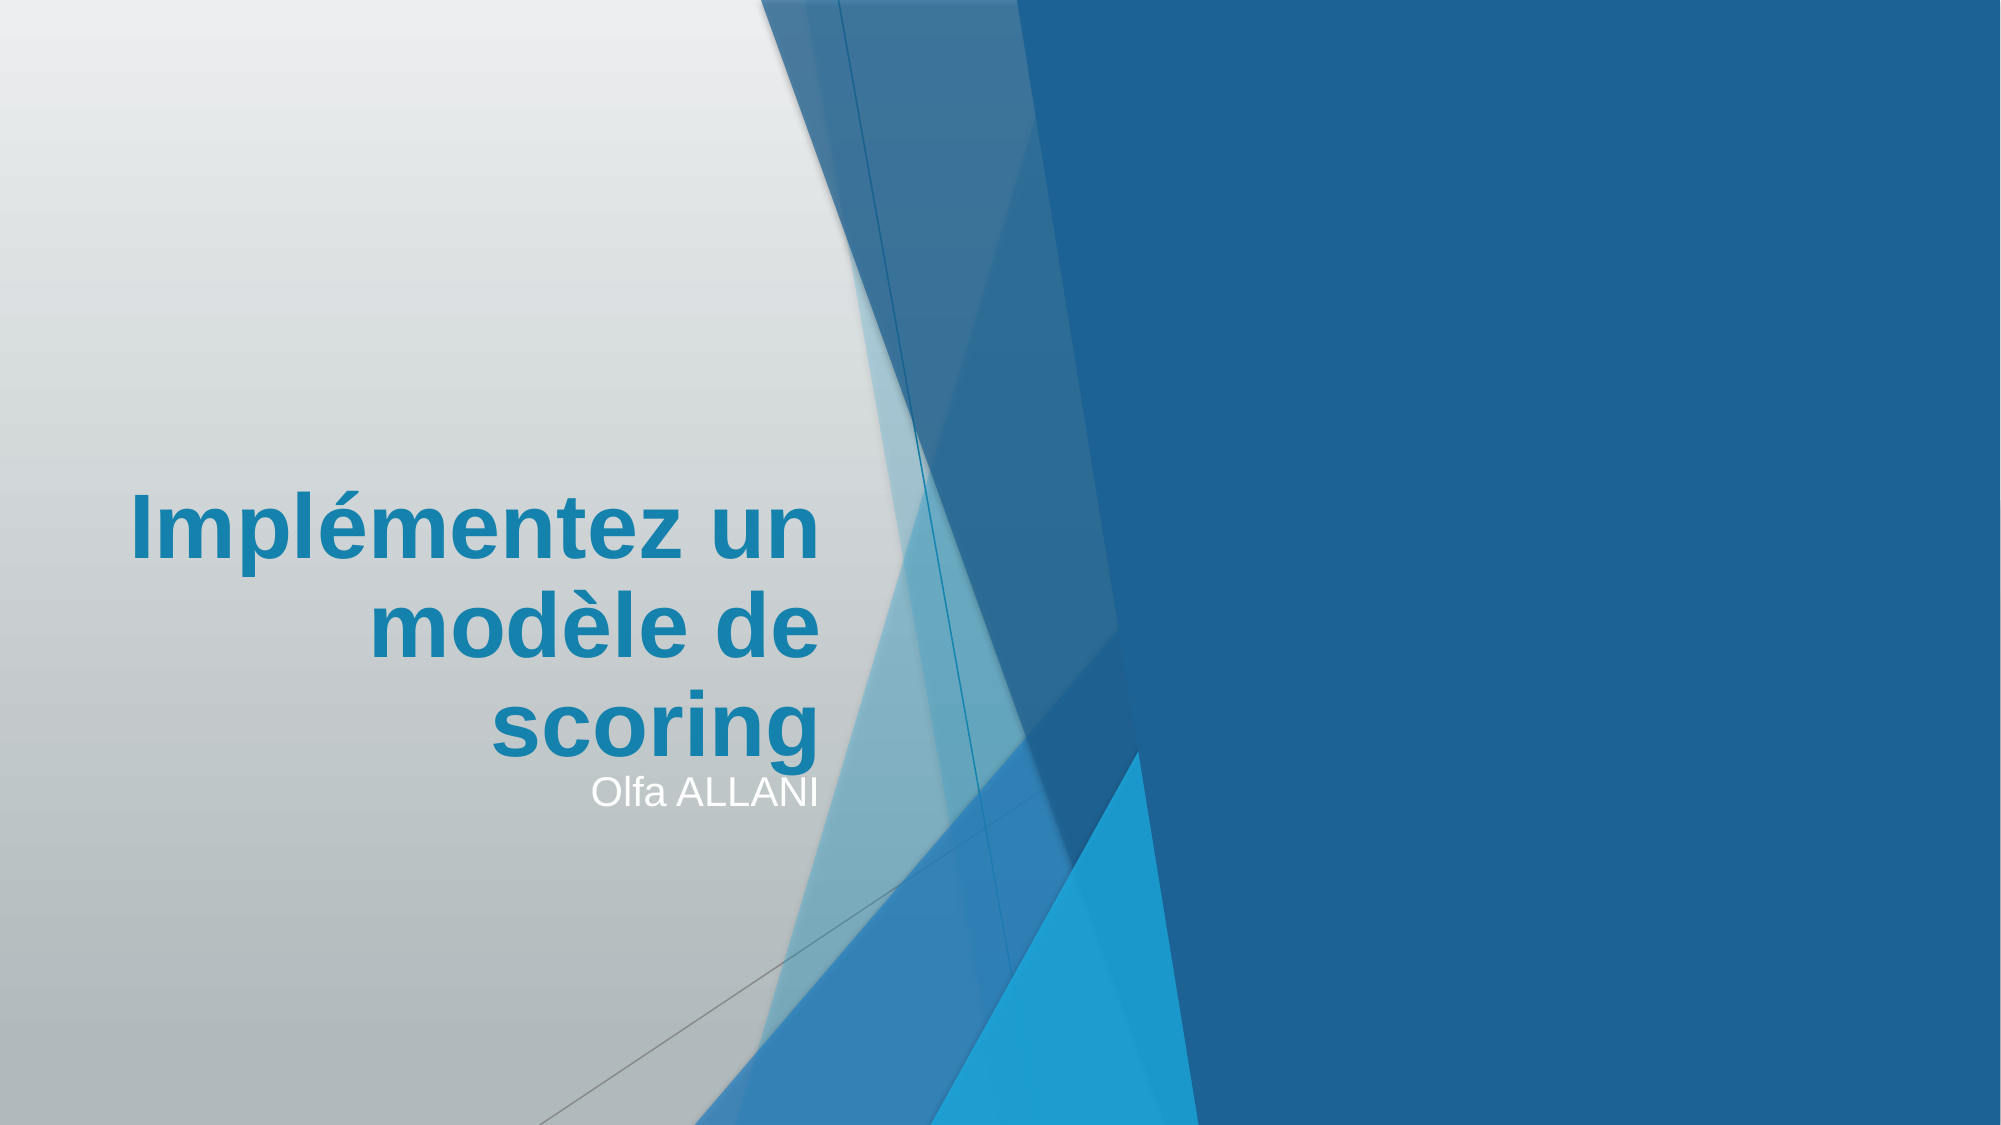

# Implémentez un modèle de scoring

Olfa ALLANI